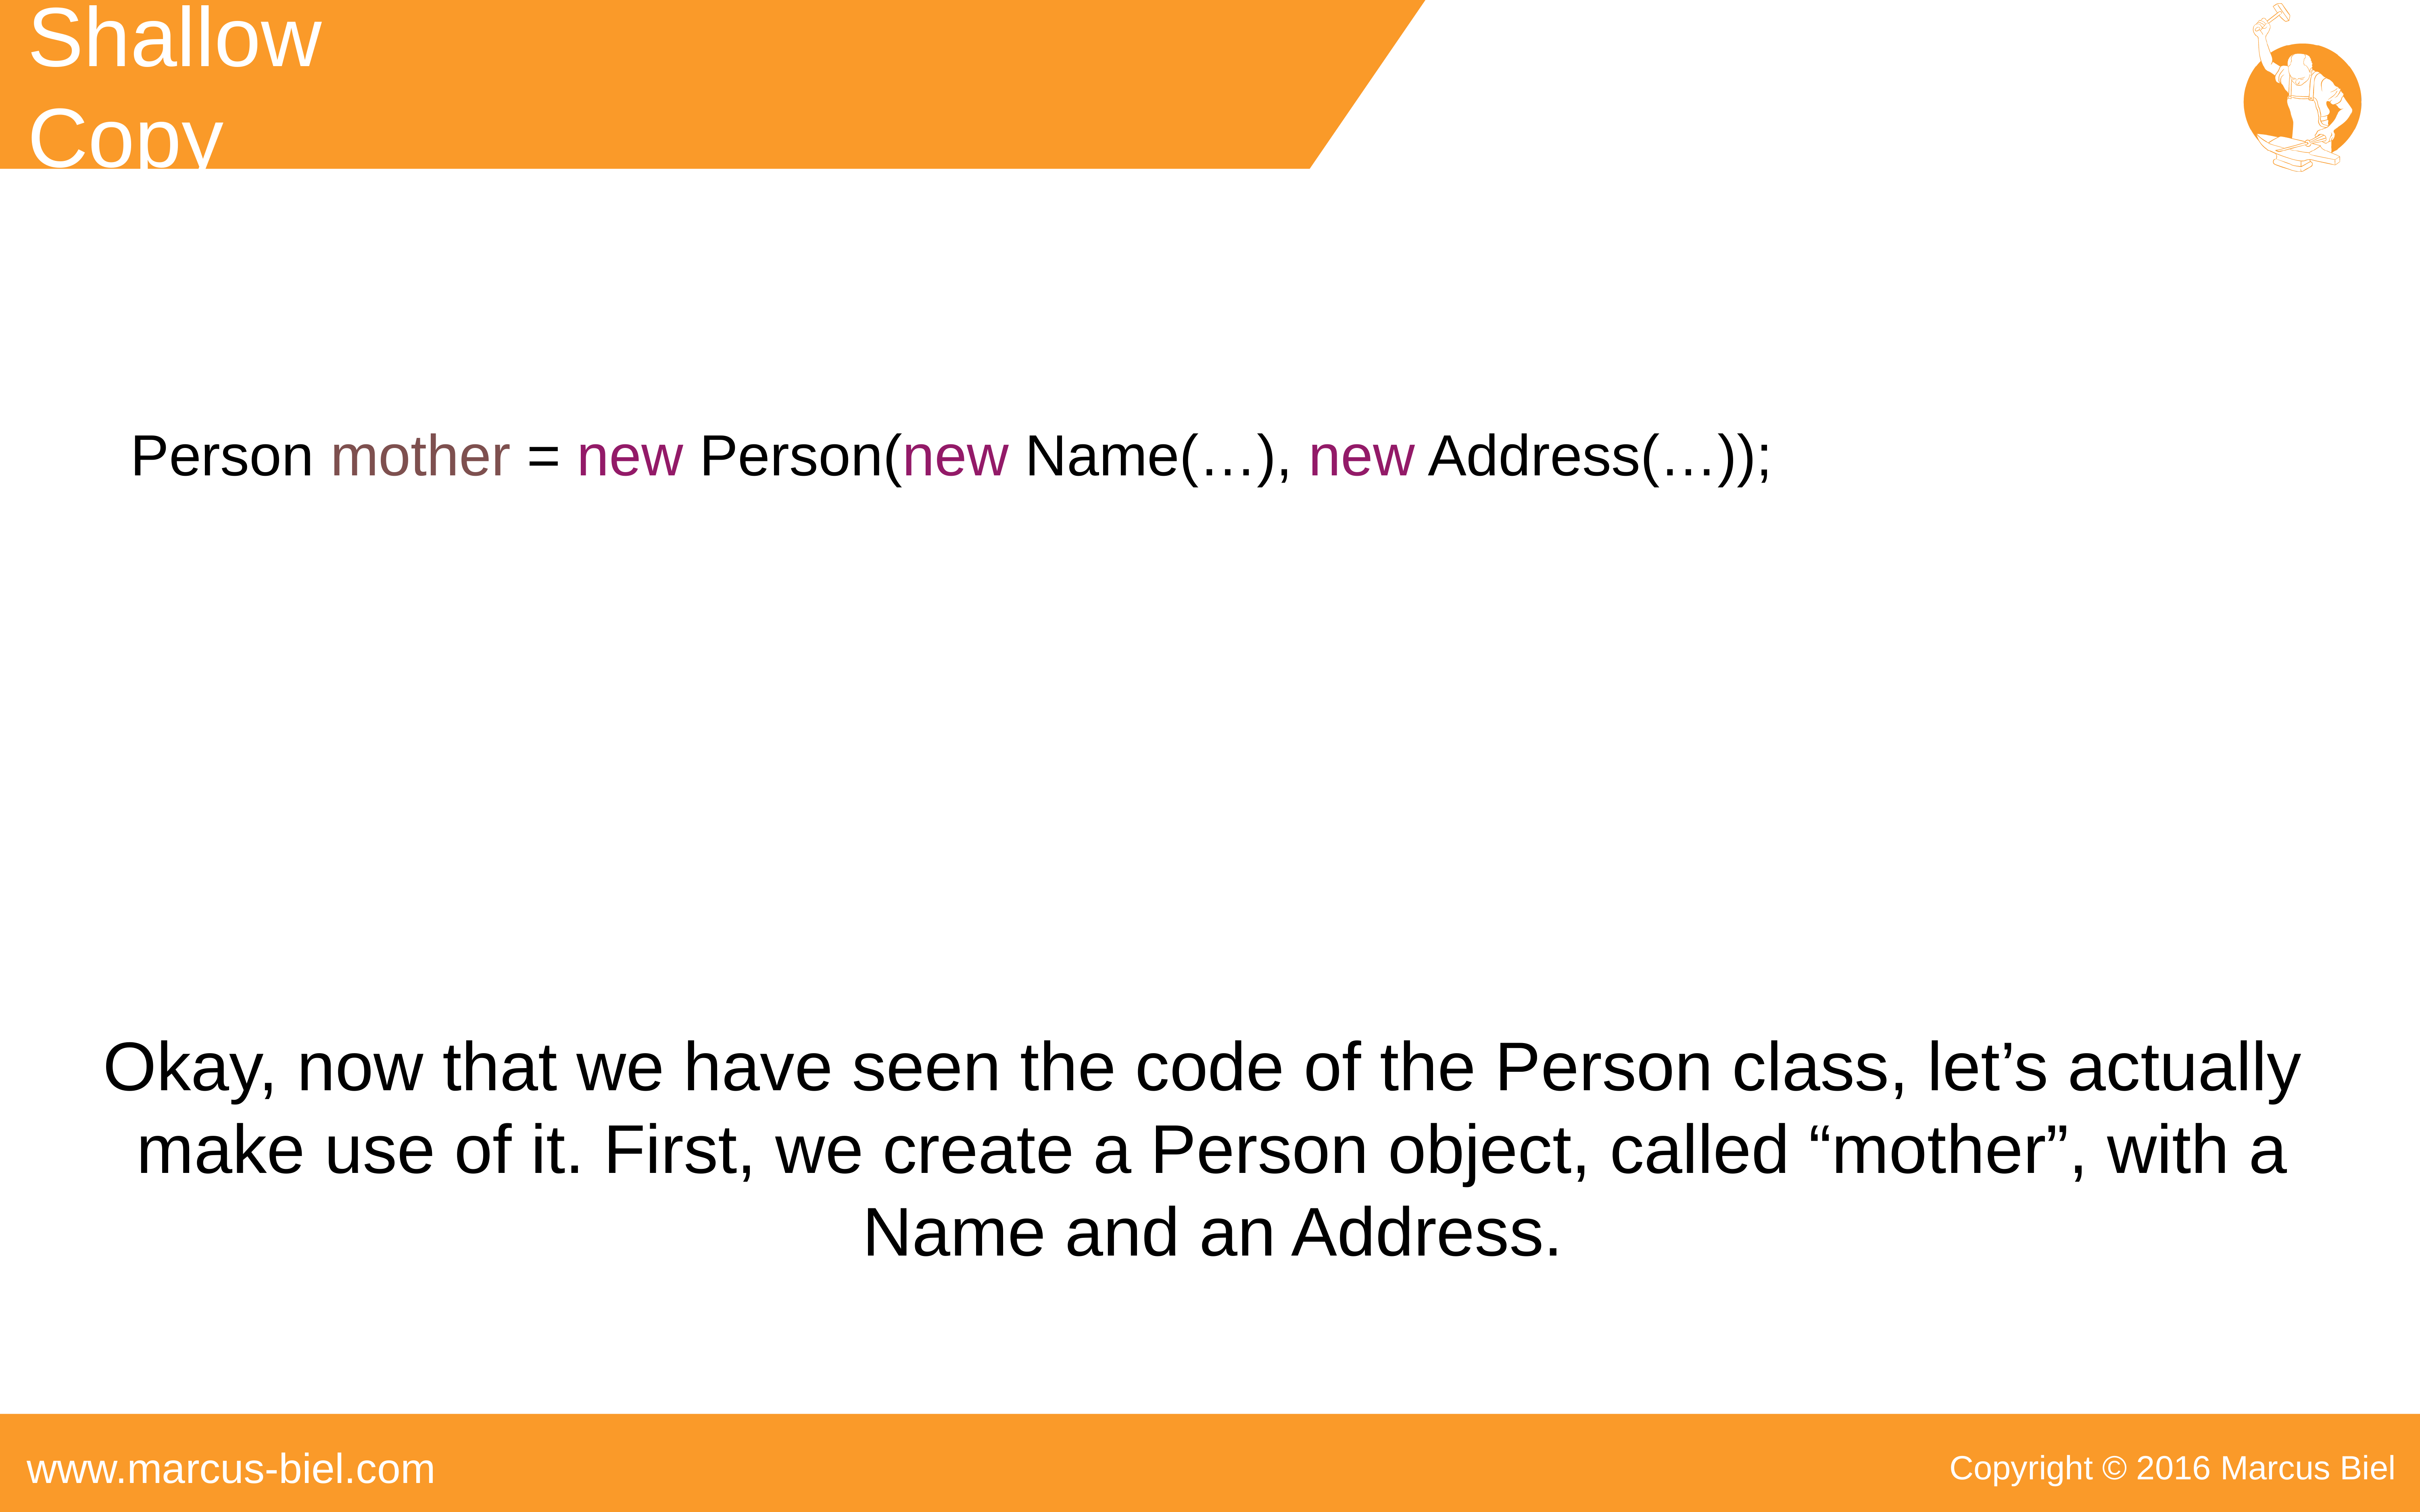

Shallow Copy
Person mother = new Person(new Name(…), new Address(…));
Okay, now that we have seen the code of the Person class, let’s actually
make use of it. First, we create a Person object, called “mother”, with a Name and an Address.